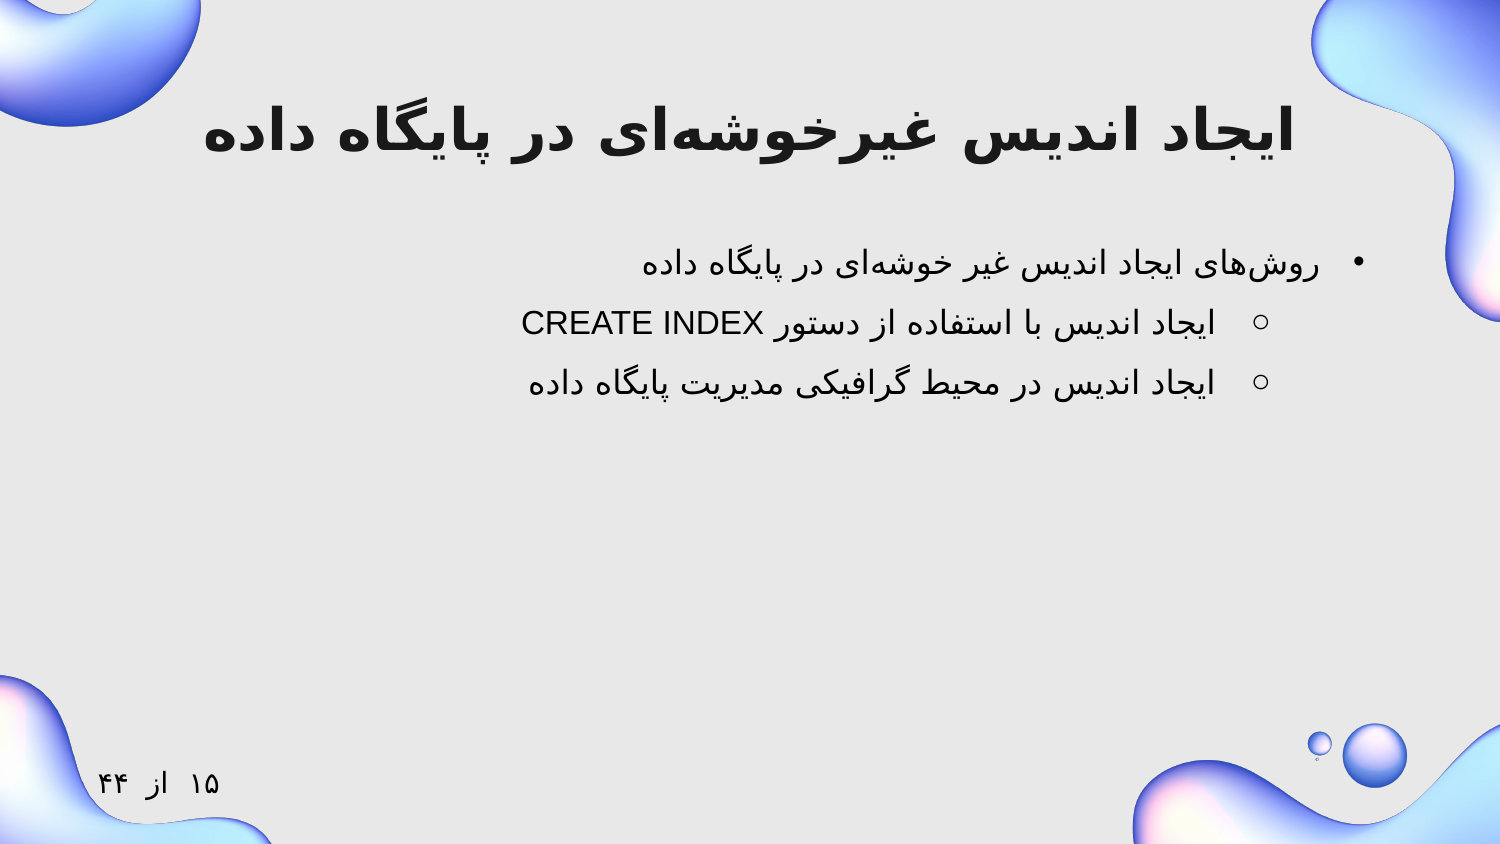

# ایجاد اندیس غیرخوشه‌ای در پایگاه داده
روش‌های ایجاد اندیس غیر خوشه‌ای در پایگاه داده
ایجاد اندیس با استفاده از دستور CREATE INDEX
ایجاد اندیس در محیط گرافیکی مدیریت پایگاه داده
۴۴
از
۱۵